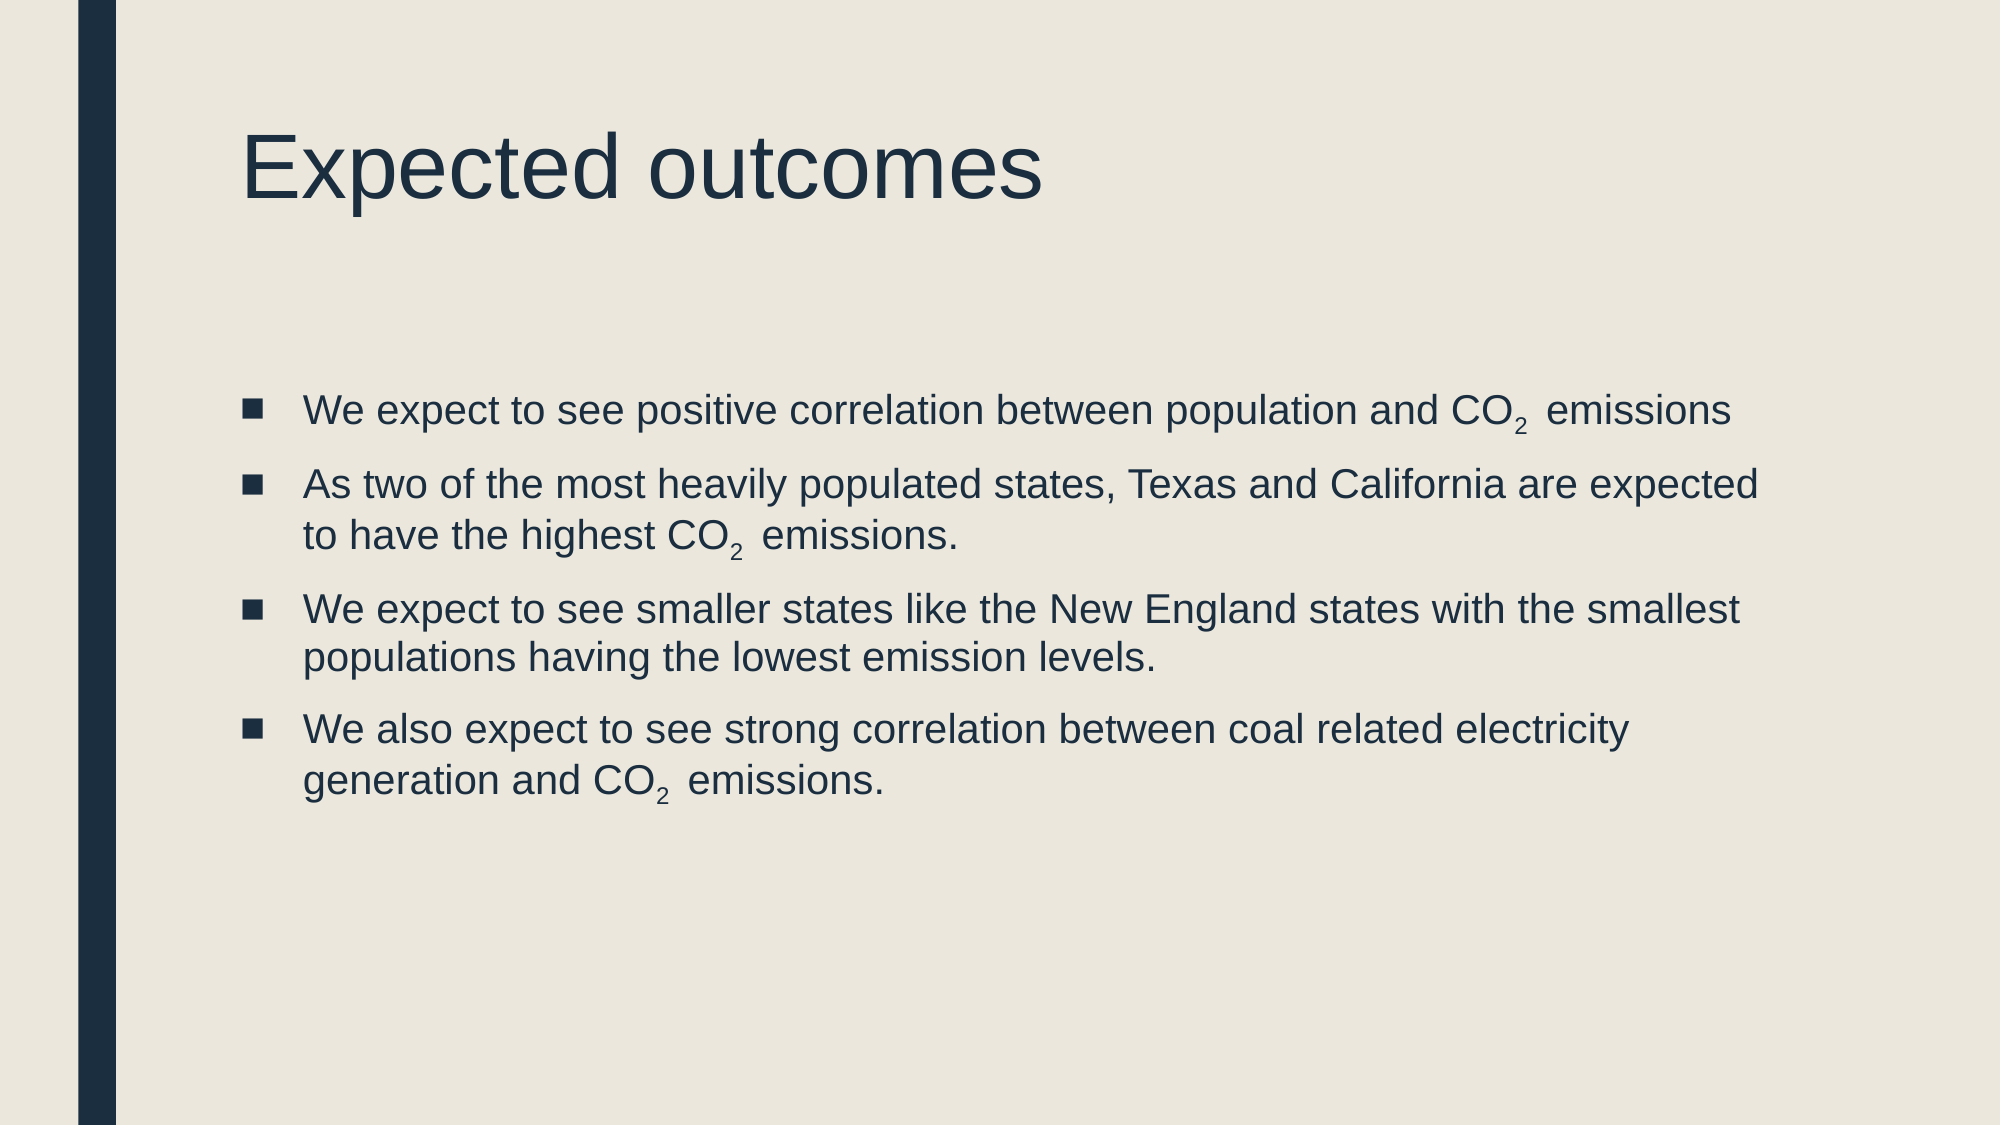

# Expected outcomes
We expect to see positive correlation between population and CO2  emissions
As two of the most heavily populated states, Texas and California are expected to have the highest CO2  emissions.
We expect to see smaller states like the New England states with the smallest populations having the lowest emission levels.
We also expect to see strong correlation between coal related electricity generation and CO2  emissions.